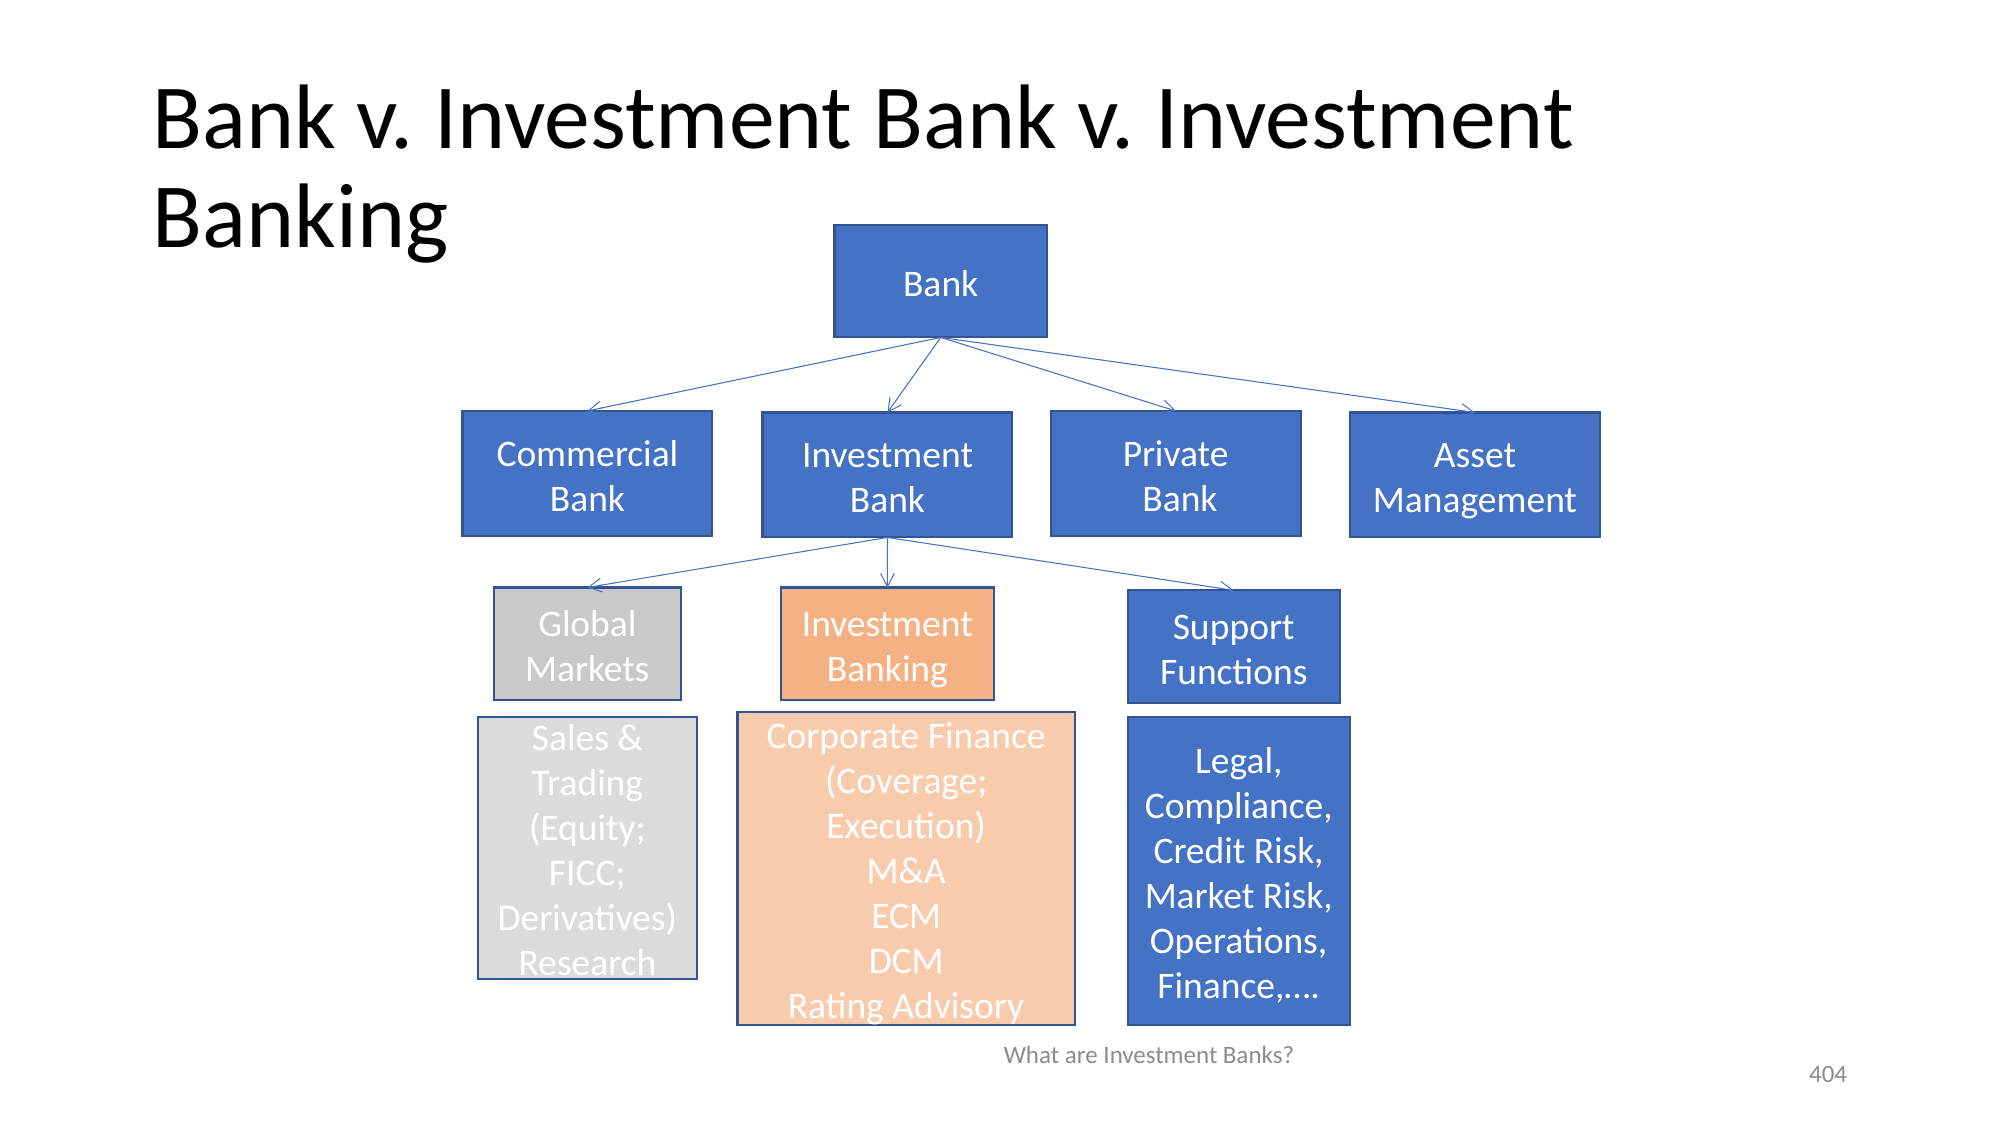

# Bank v. Investment Bank v. Investment Banking
Bank
Commercial Bank
Private
 Bank
Investment Bank
Asset Management
Global Markets
Investment Banking
Support Functions
Corporate Finance
(Coverage; Execution)
M&A
ECM
DCM
Rating Advisory
Sales & Trading (Equity; FICC; Derivatives)
Research
Legal, Compliance, Credit Risk, Market Risk, Operations, Finance,….
What are Investment Banks?
404